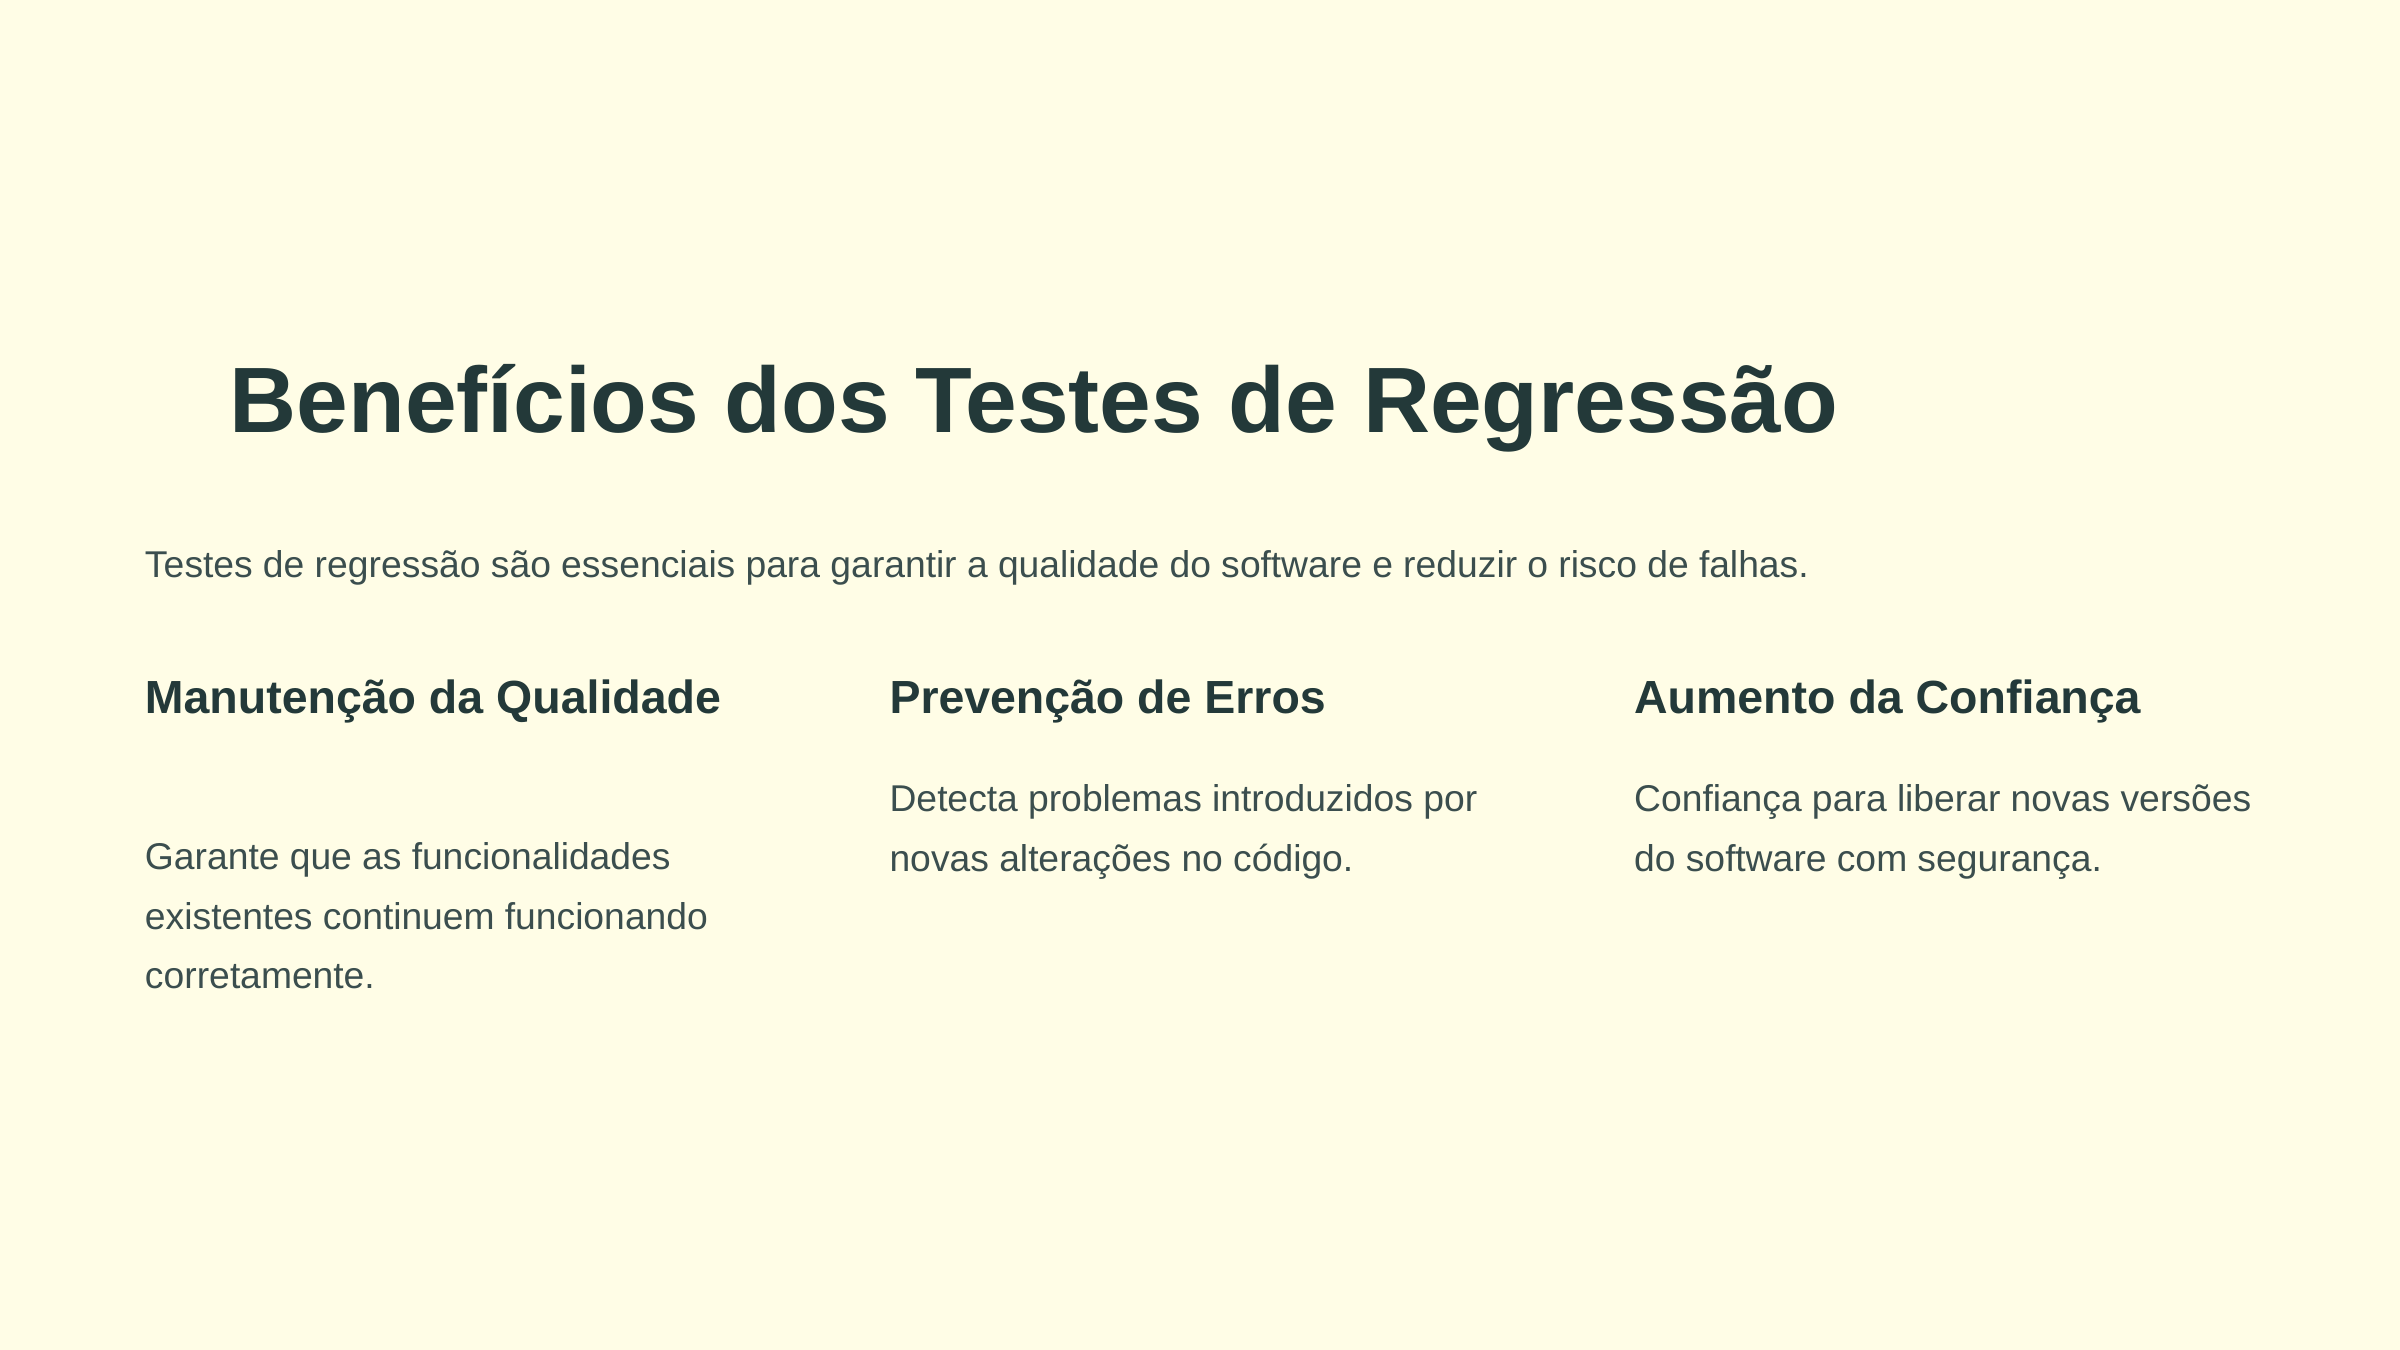

Benefícios dos Testes de Regressão
Testes de regressão são essenciais para garantir a qualidade do software e reduzir o risco de falhas.
Manutenção da Qualidade
Prevenção de Erros
Aumento da Confiança
Detecta problemas introduzidos por novas alterações no código.
Confiança para liberar novas versões do software com segurança.
Garante que as funcionalidades existentes continuem funcionando corretamente.